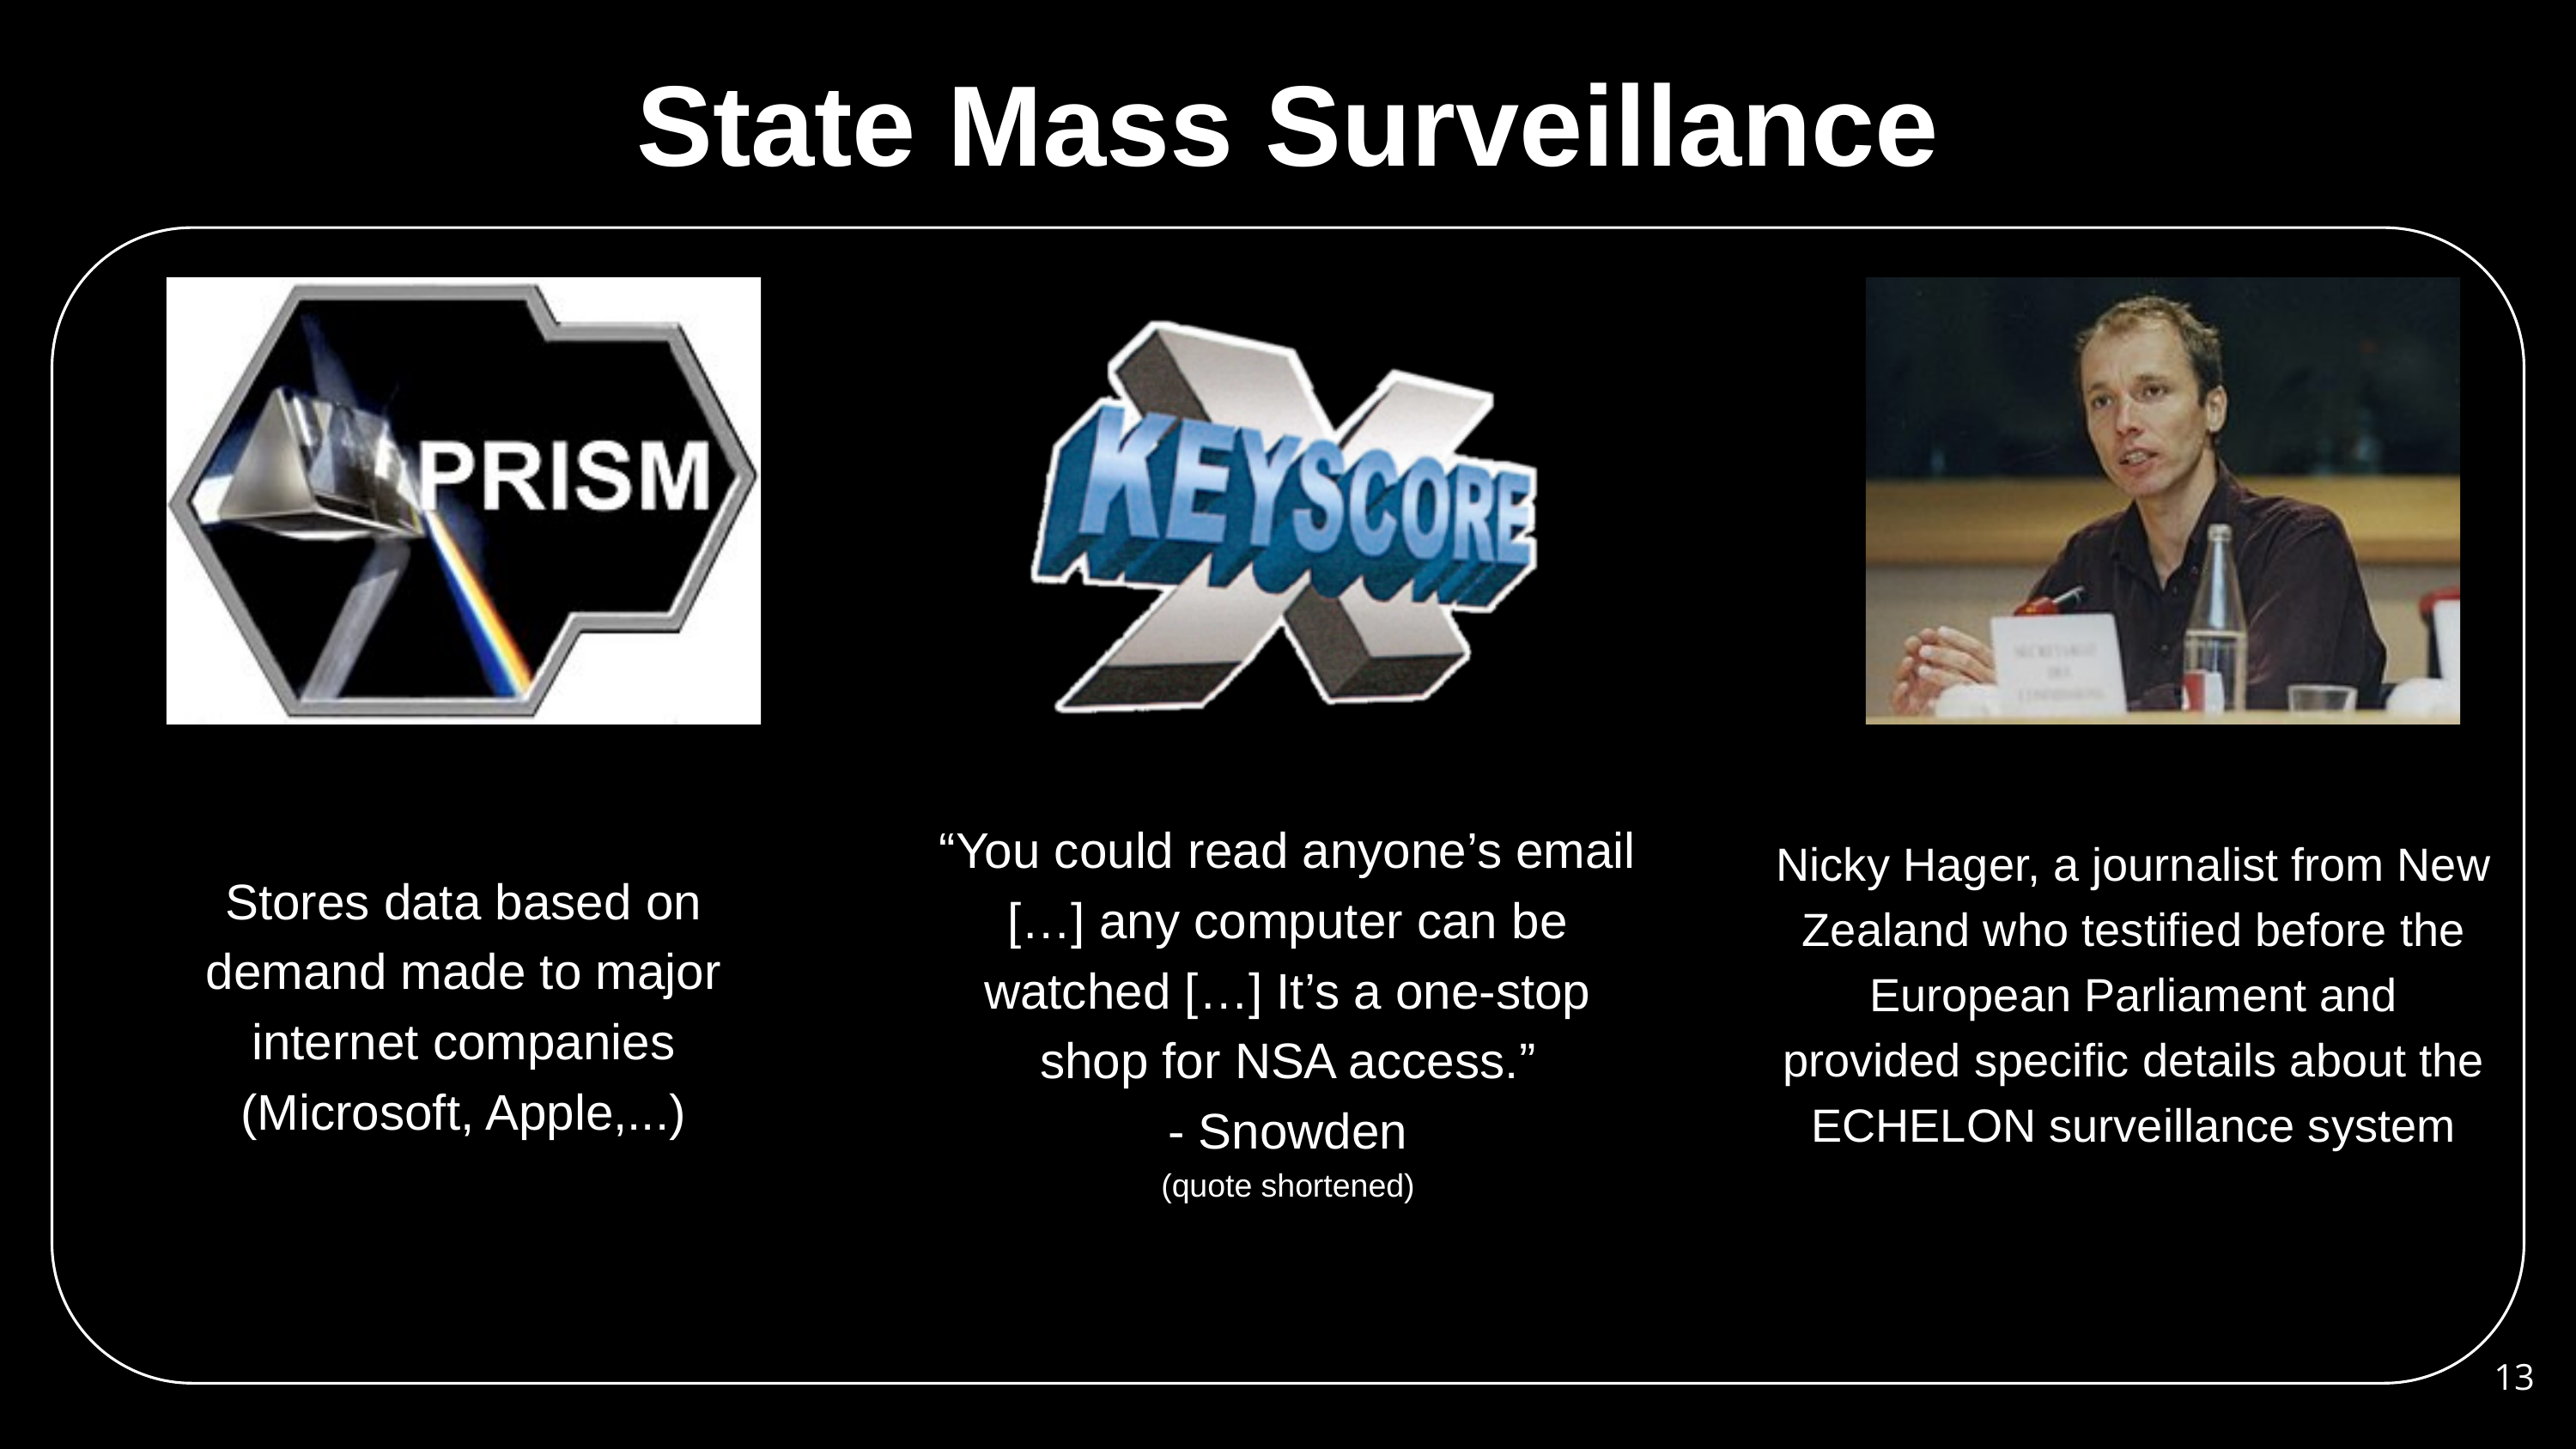

State Mass Surveillance

“You could read anyone’s email […] any computer can be watched […] It’s a one-stop shop for NSA access.”
- Snowden
(quote shortened)
Nicky Hager, a journalist from New Zealand who testified before the European Parliament and provided specific details about the ECHELON surveillance system
Stores data based on demand made to major internet companies (Microsoft, Apple,...)
13